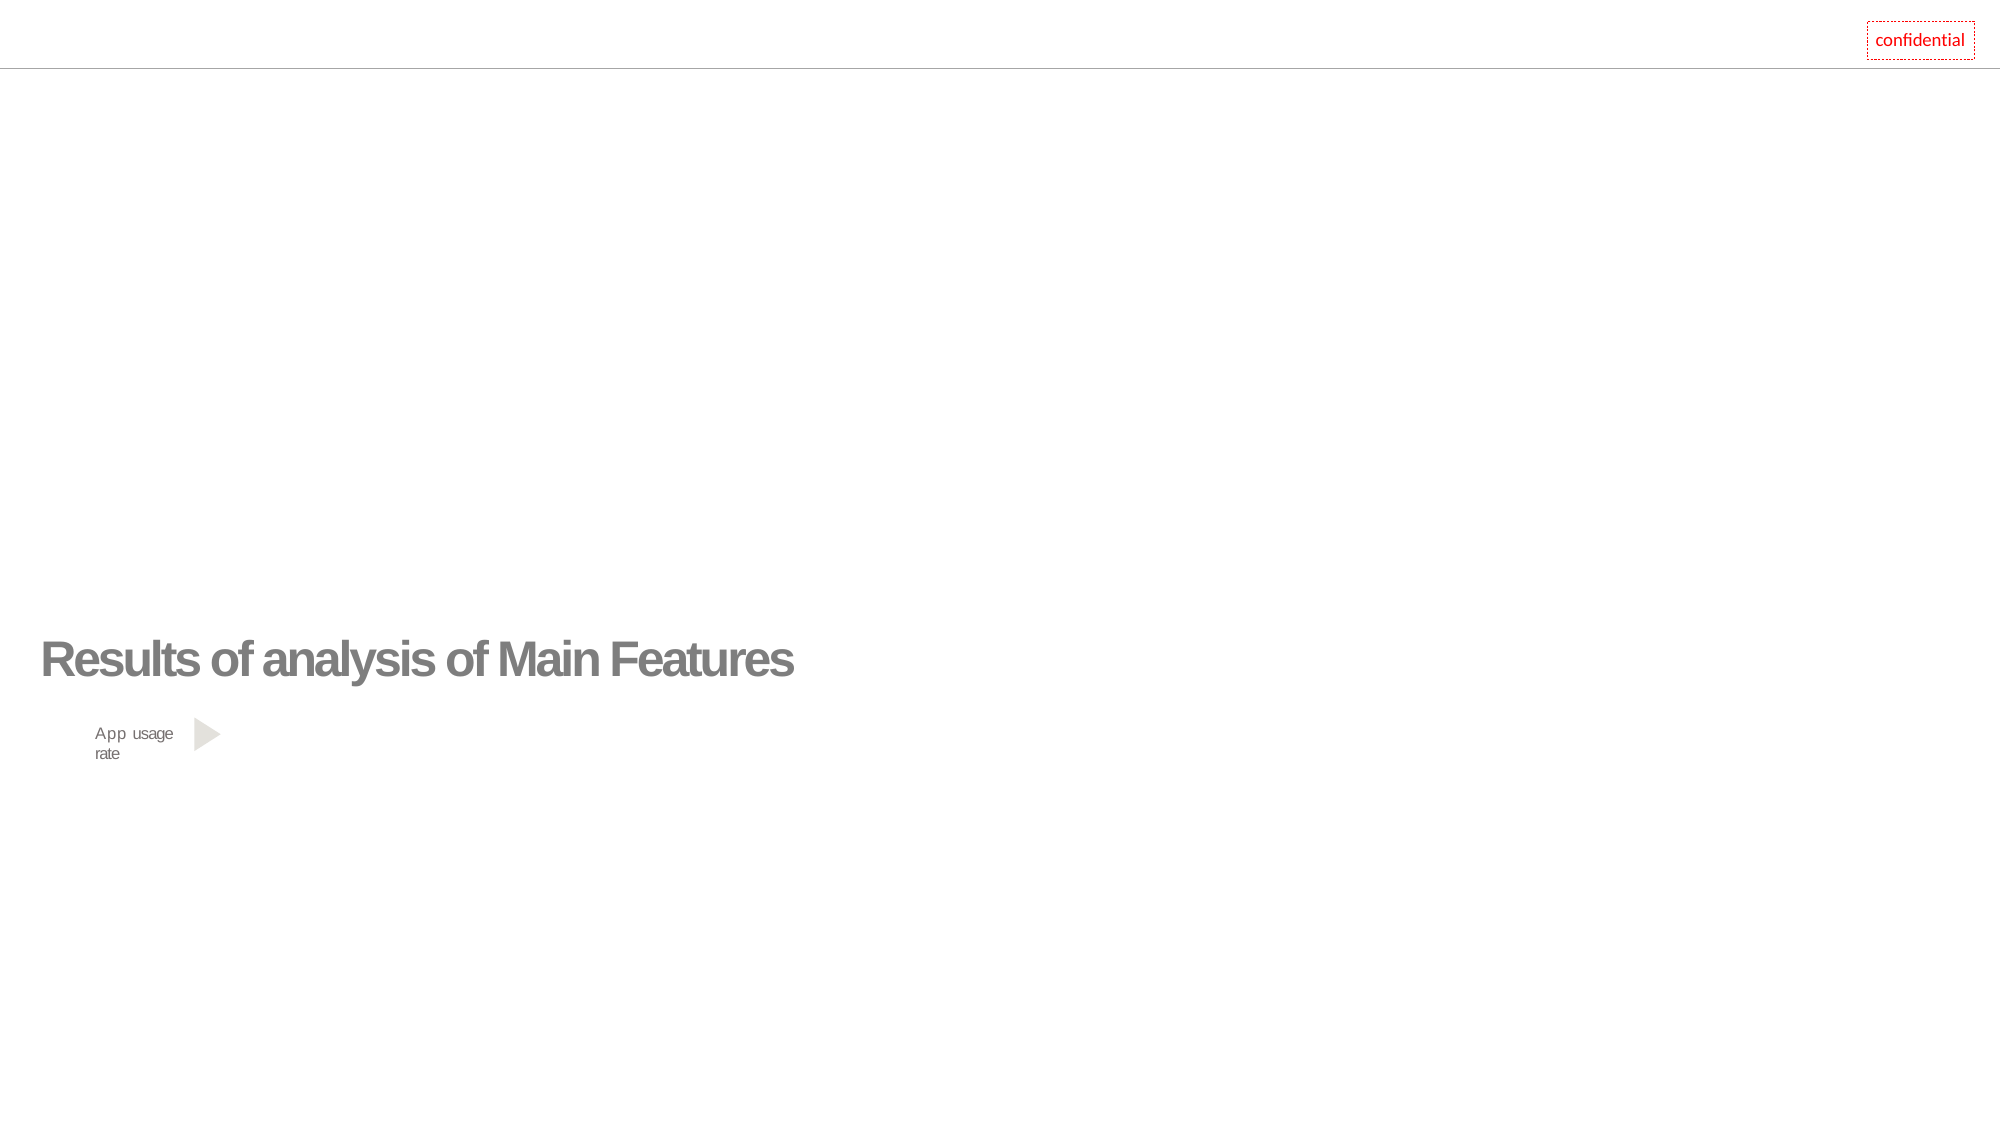

confidential
Results of analysis of Main Features

App usage rate